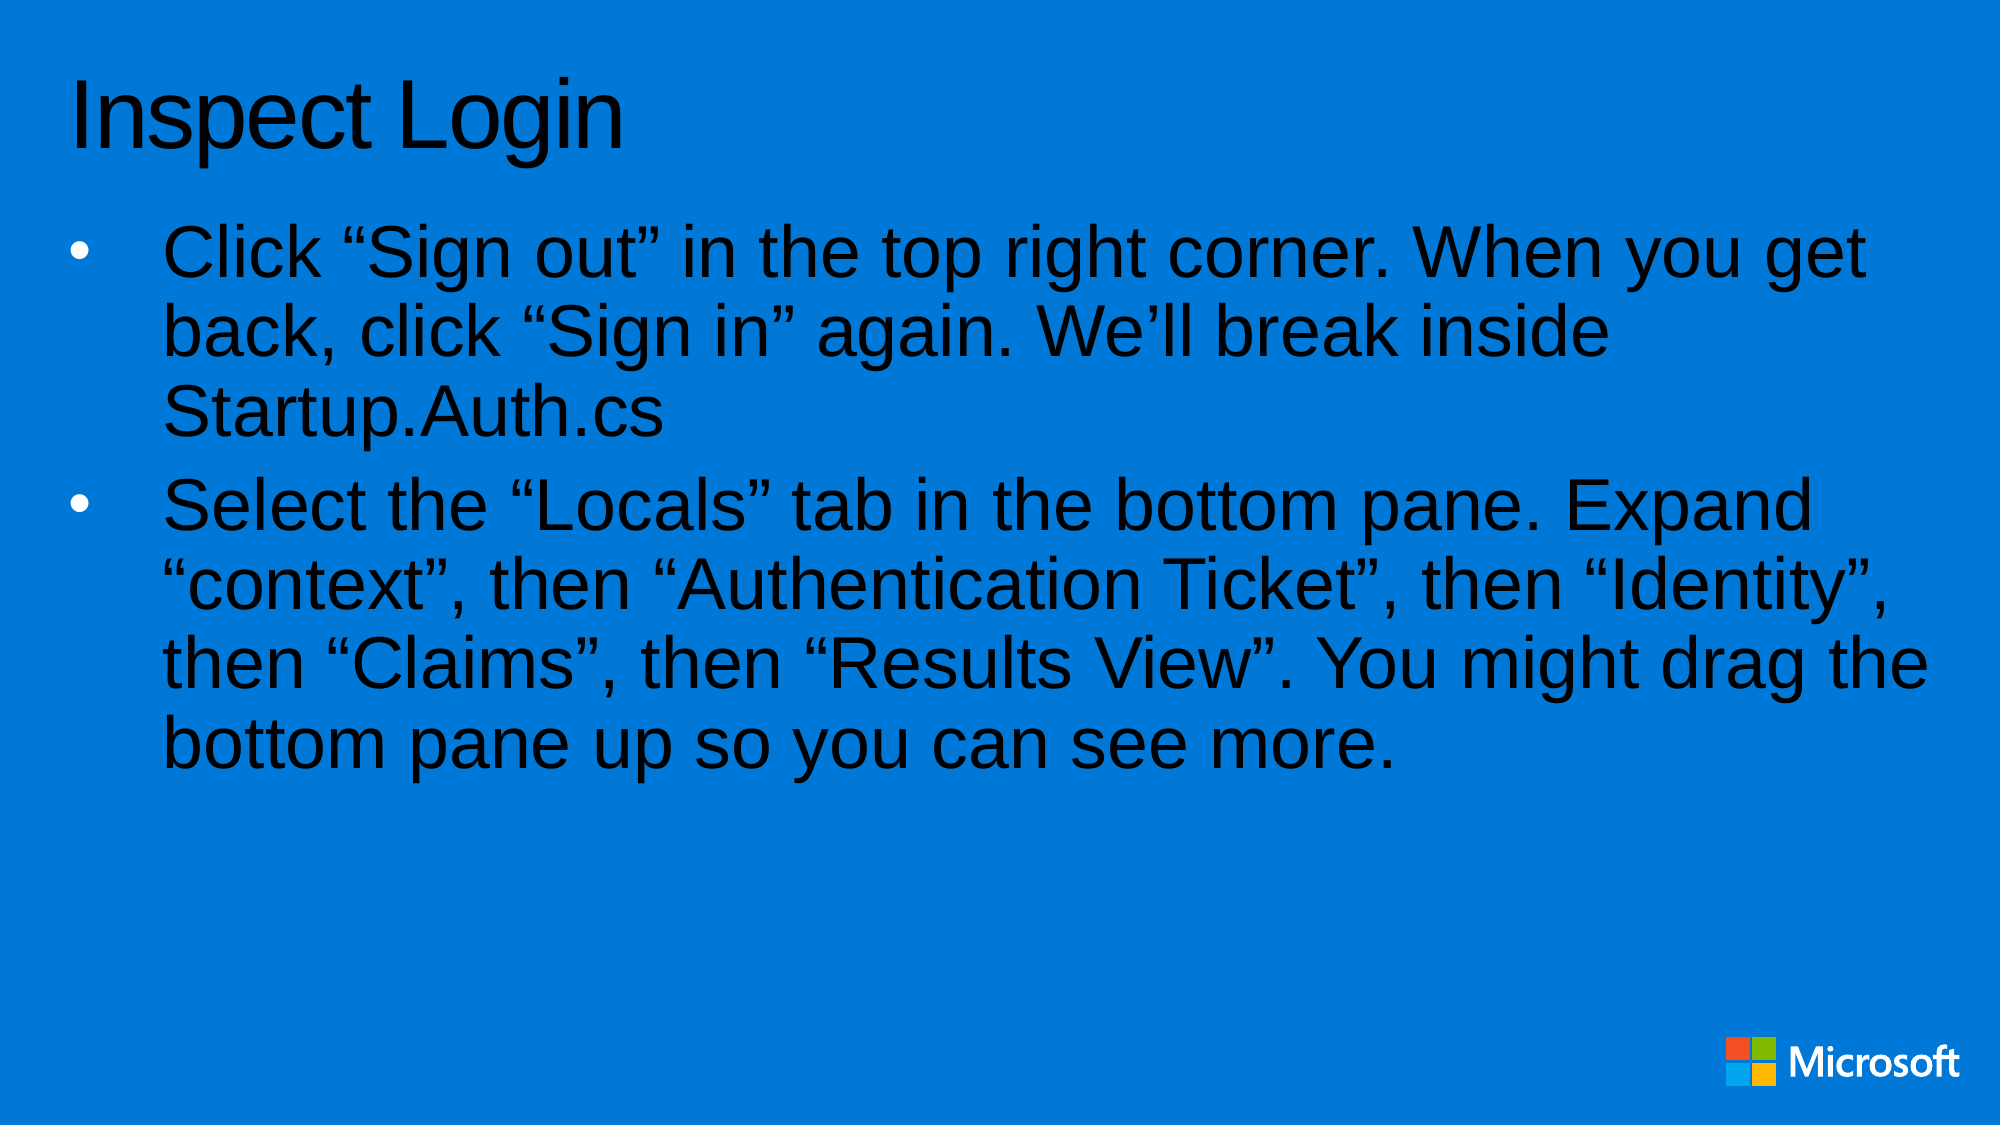

# Inspect Login
Click “Sign out” in the top right corner. When you get back, click “Sign in” again. We’ll break inside Startup.Auth.cs
Select the “Locals” tab in the bottom pane. Expand “context”, then “Authentication Ticket”, then “Identity”, then “Claims”, then “Results View”. You might drag the bottom pane up so you can see more.